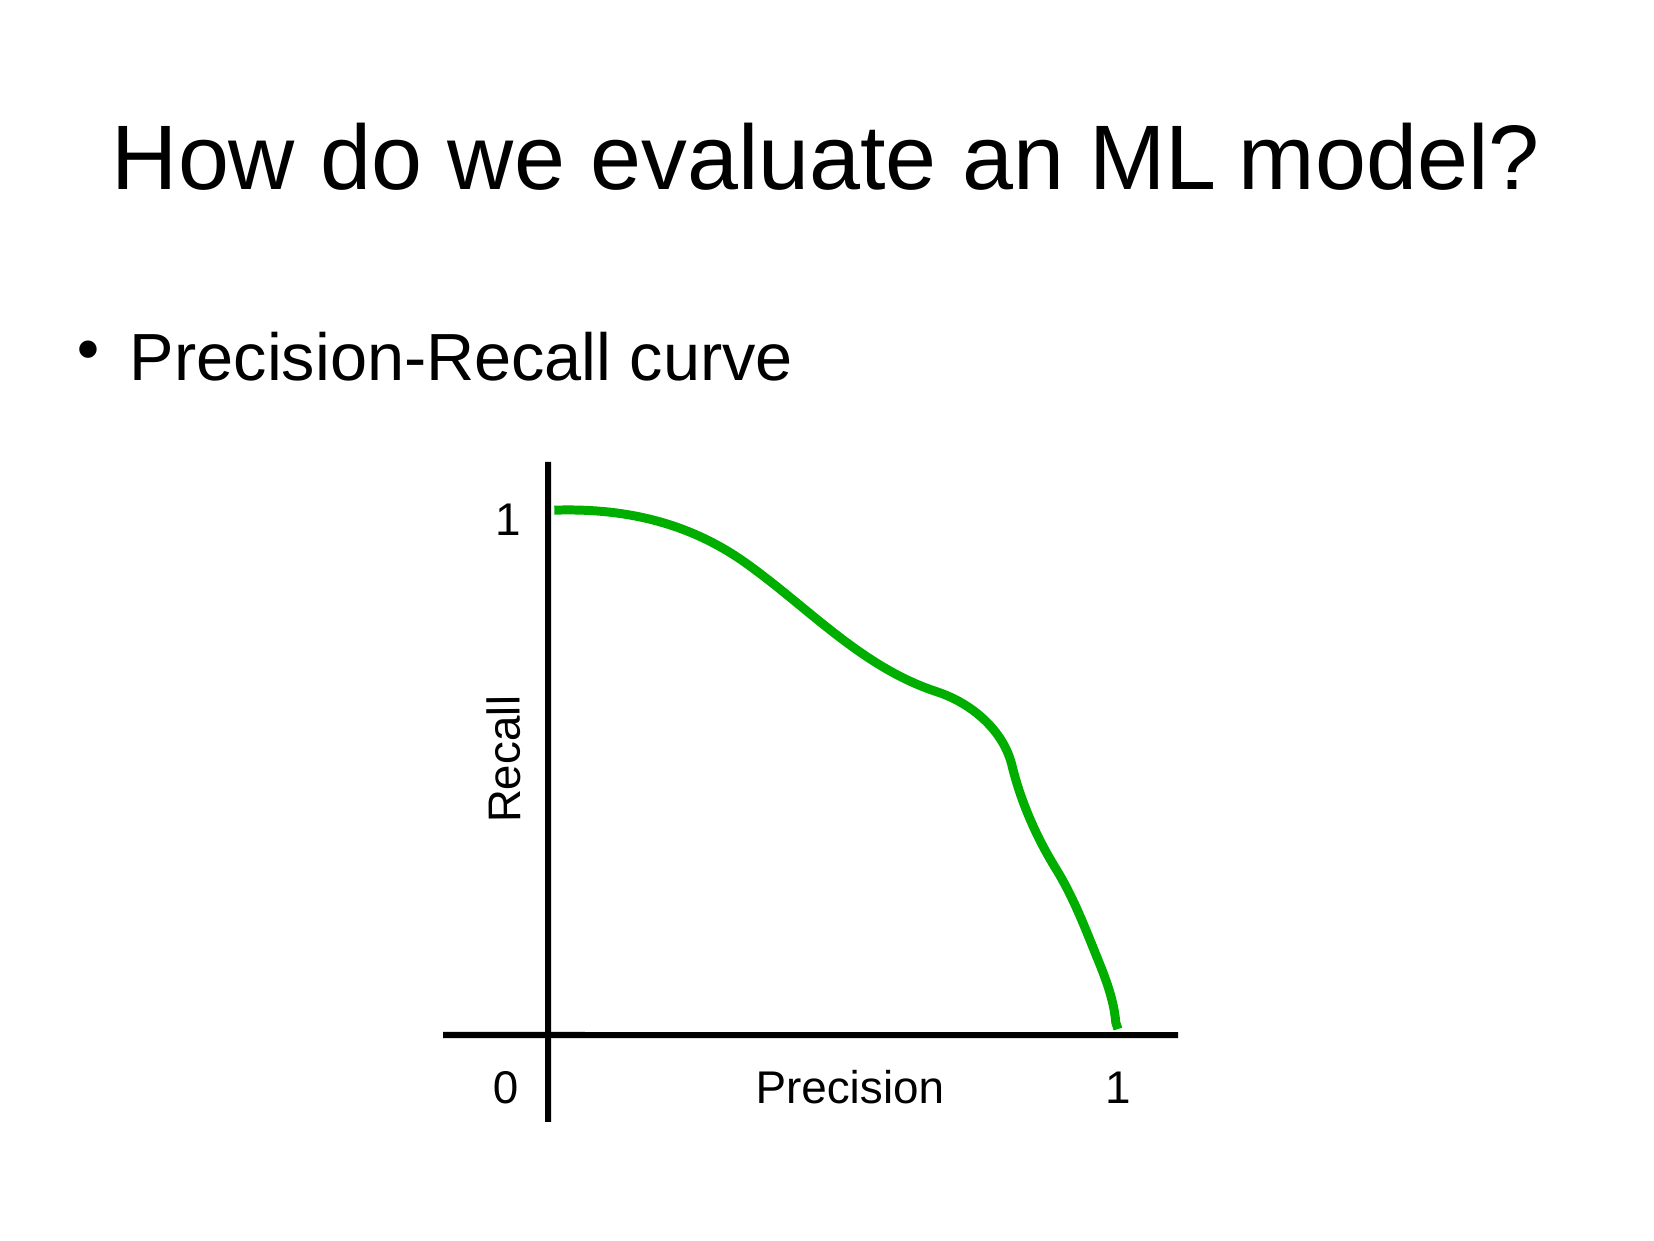

How do we evaluate an ML model?
Precision-Recall curve

1

Recall

0
Precision
1